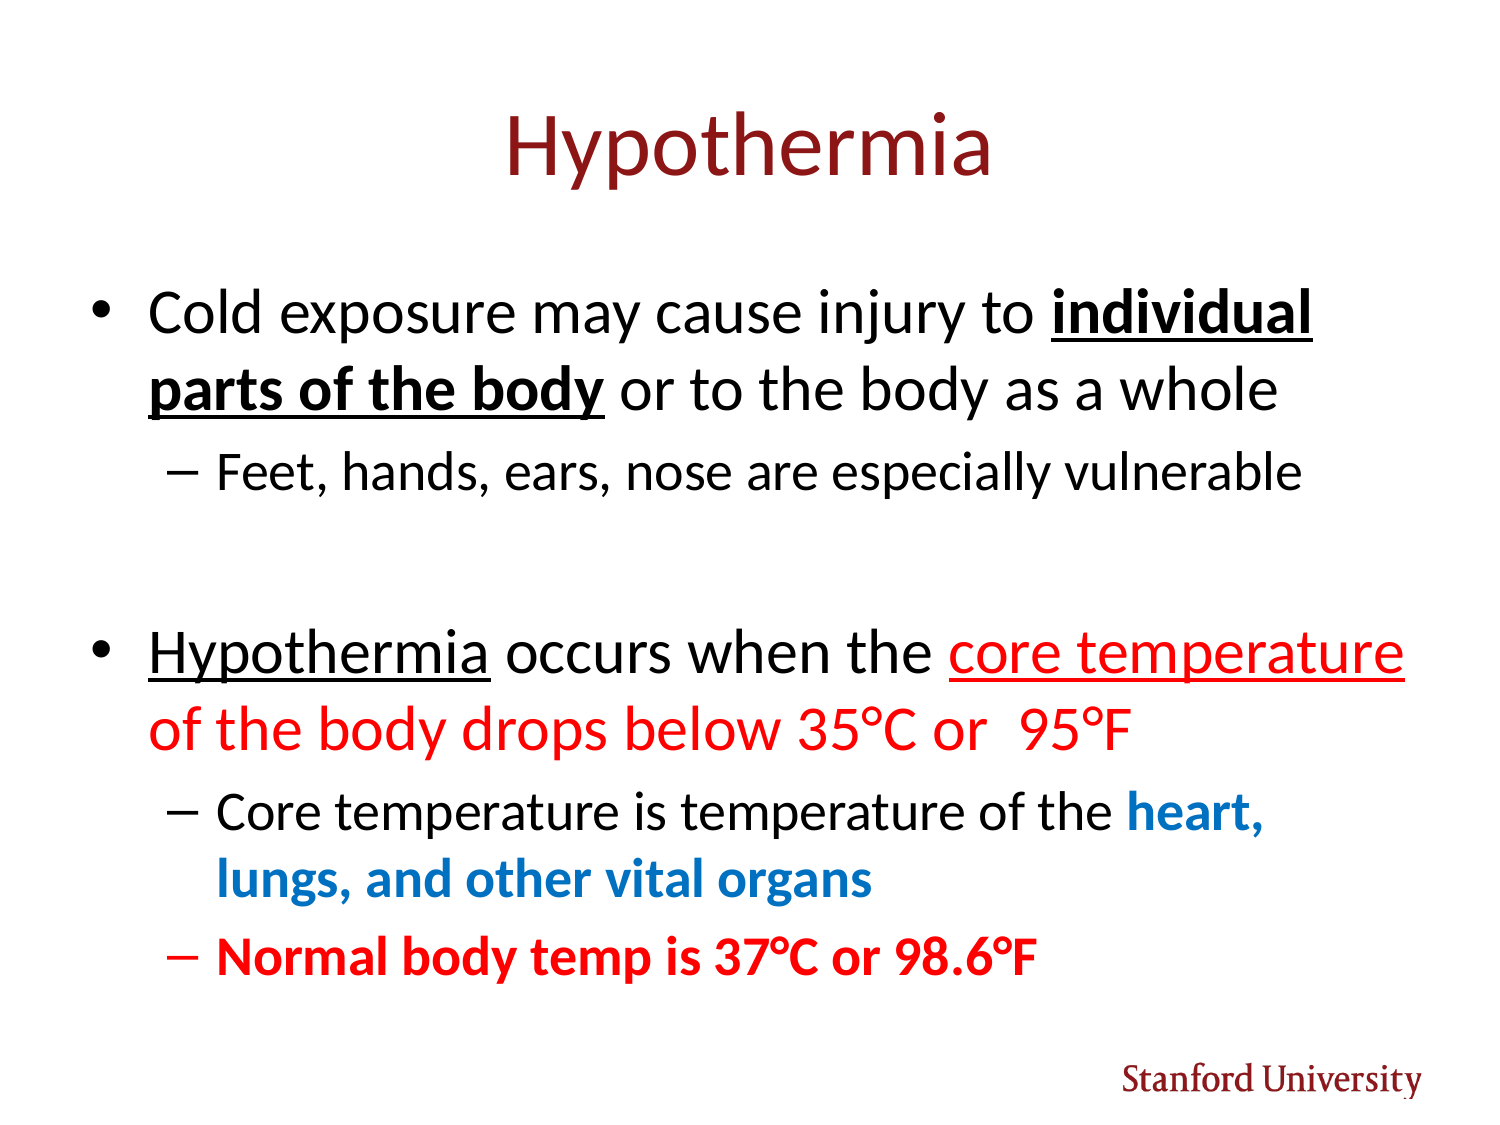

# Hypothermia
Cold exposure may cause injury to individual parts of the body or to the body as a whole
Feet, hands, ears, nose are especially vulnerable

Hypothermia occurs when the core temperature of the body drops below 35°C or  95°F
Core temperature is temperature of the heart, lungs, and other vital organs
Normal body temp is 37°C or 98.6°F